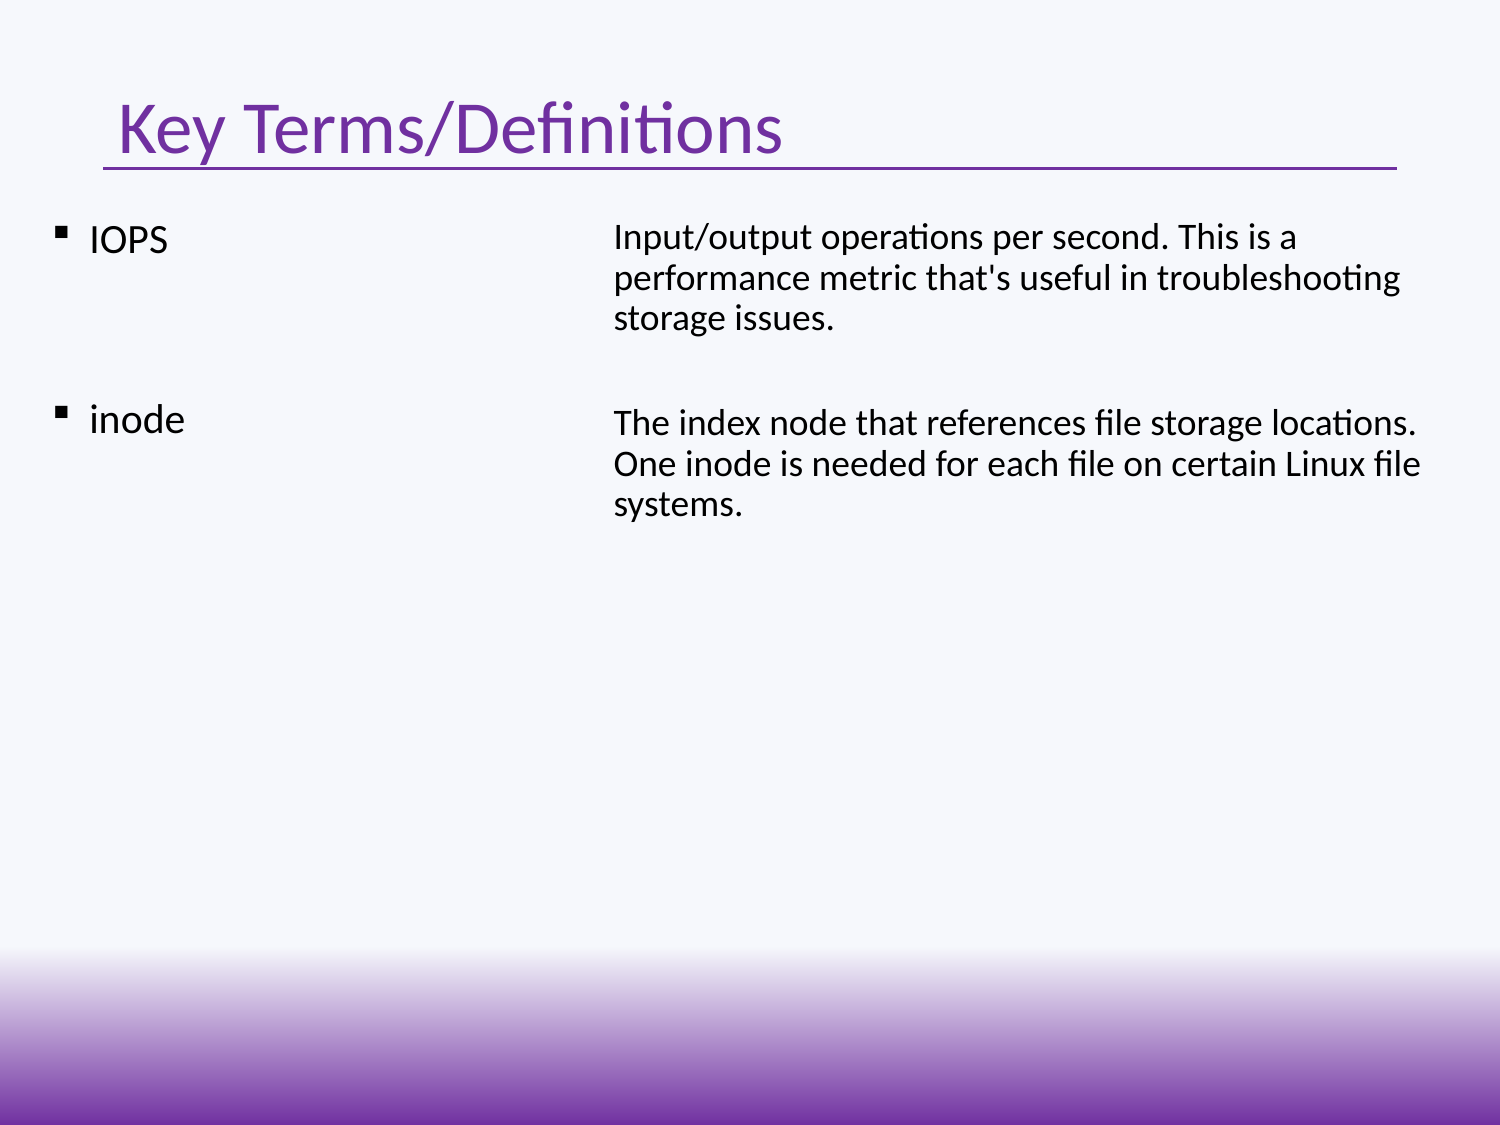

# Key Terms/Definitions
Input/output operations per second. This is a performance metric that's useful in troubleshooting storage issues.
IOPS

inode

The index node that references file storage locations. One inode is needed for each file on certain Linux file systems.